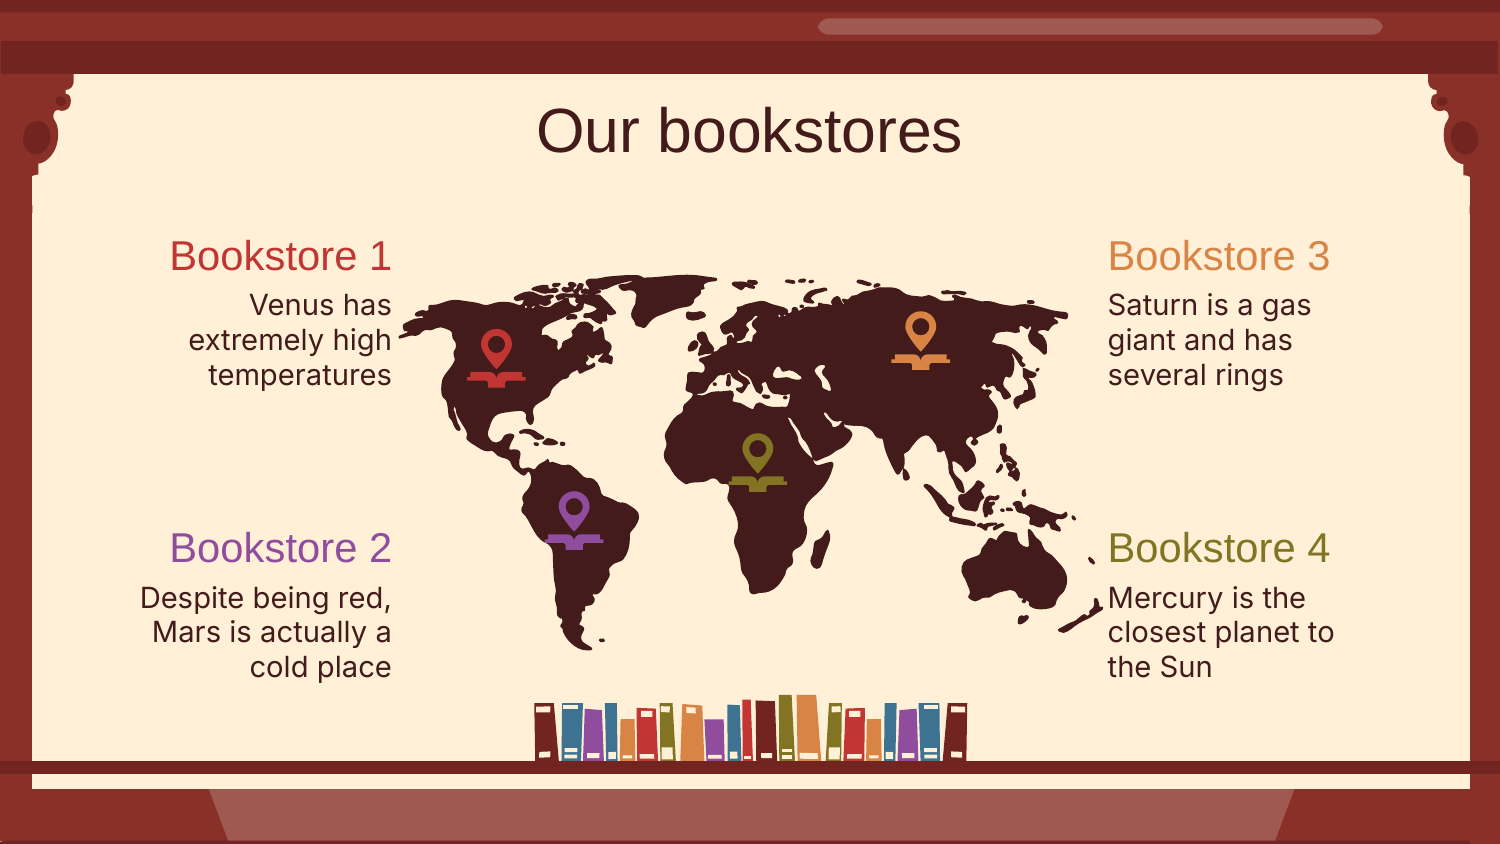

# Our bookstores
Bookstore 1
Bookstore 3
Venus has extremely high temperatures
Saturn is a gas giant and has several rings

Bookstore 2
Bookstore 4
Despite being red, Mars is actually a cold place
Mercury is the closest planet to the Sun